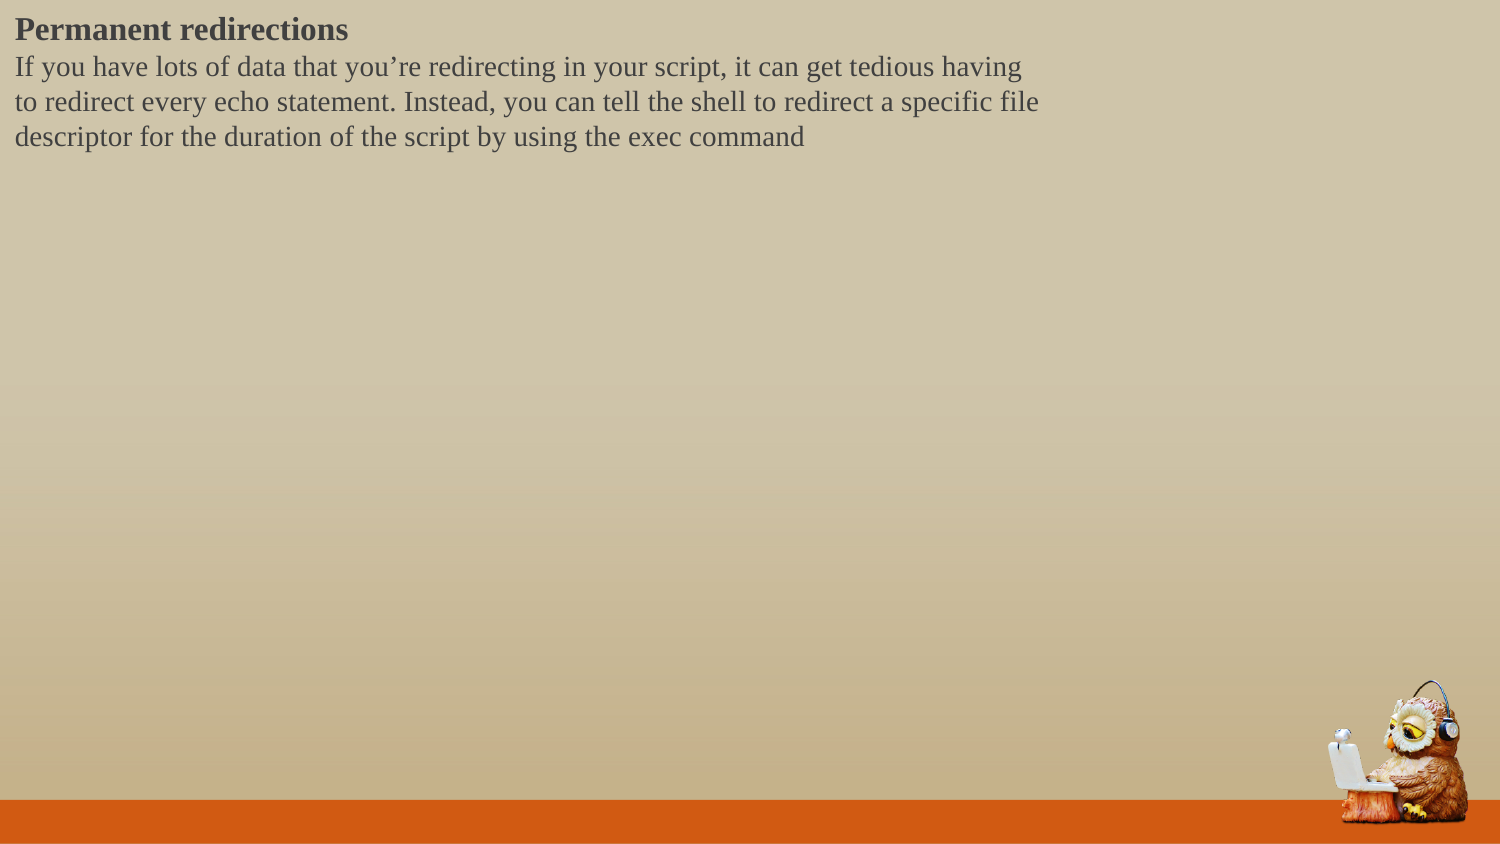

Permanent redirections
If you have lots of data that you’re redirecting in your script, it can get tedious having
to redirect every echo statement. Instead, you can tell the shell to redirect a specific file
descriptor for the duration of the script by using the exec command